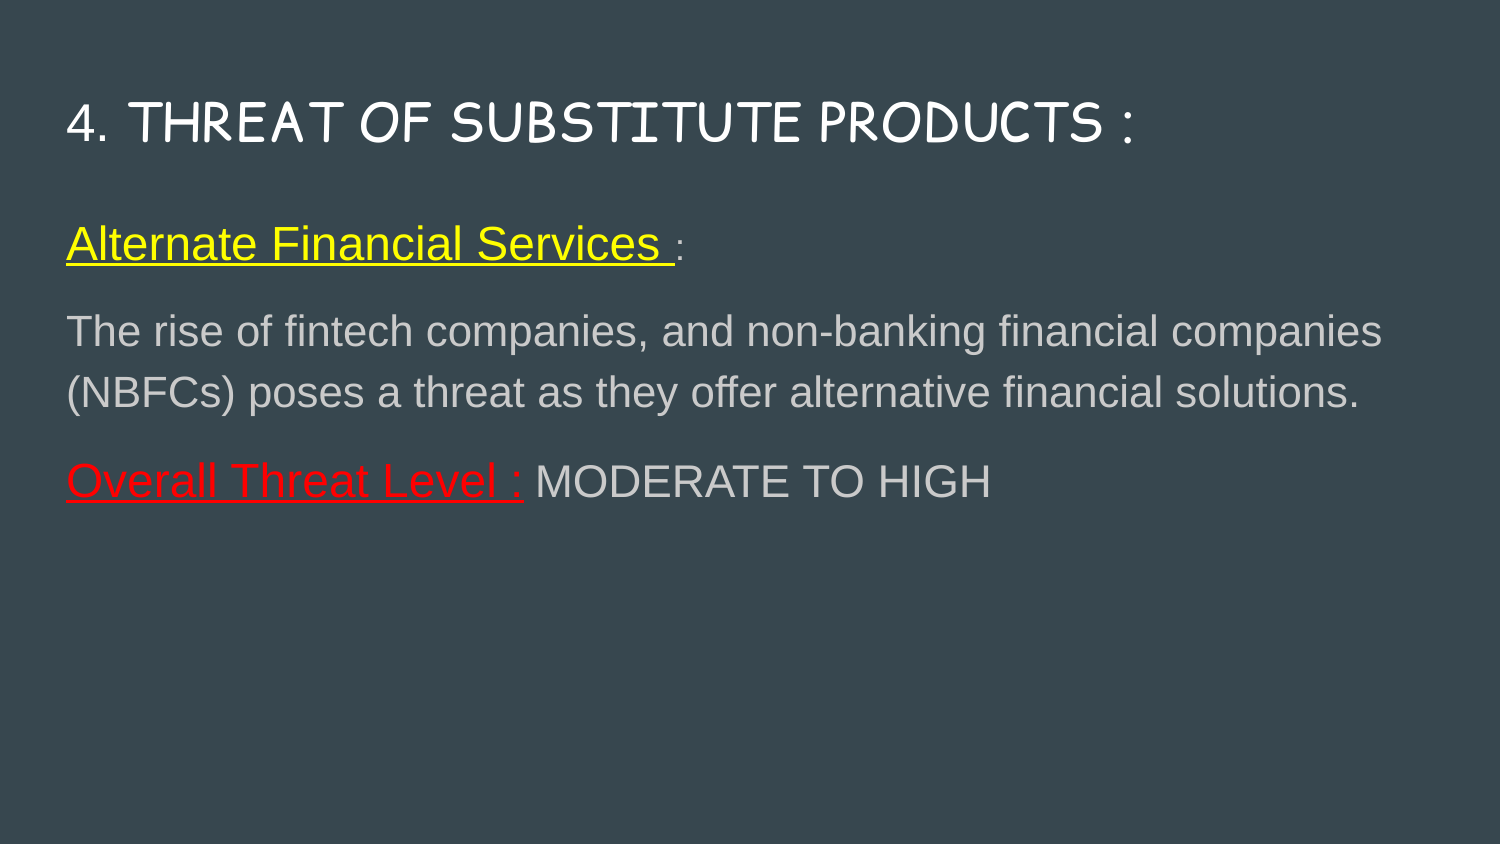

# 4. THREAT OF SUBSTITUTE PRODUCTS :
Alternate Financial Services :
The rise of fintech companies, and non-banking financial companies (NBFCs) poses a threat as they offer alternative financial solutions.
Overall Threat Level : MODERATE TO HIGH